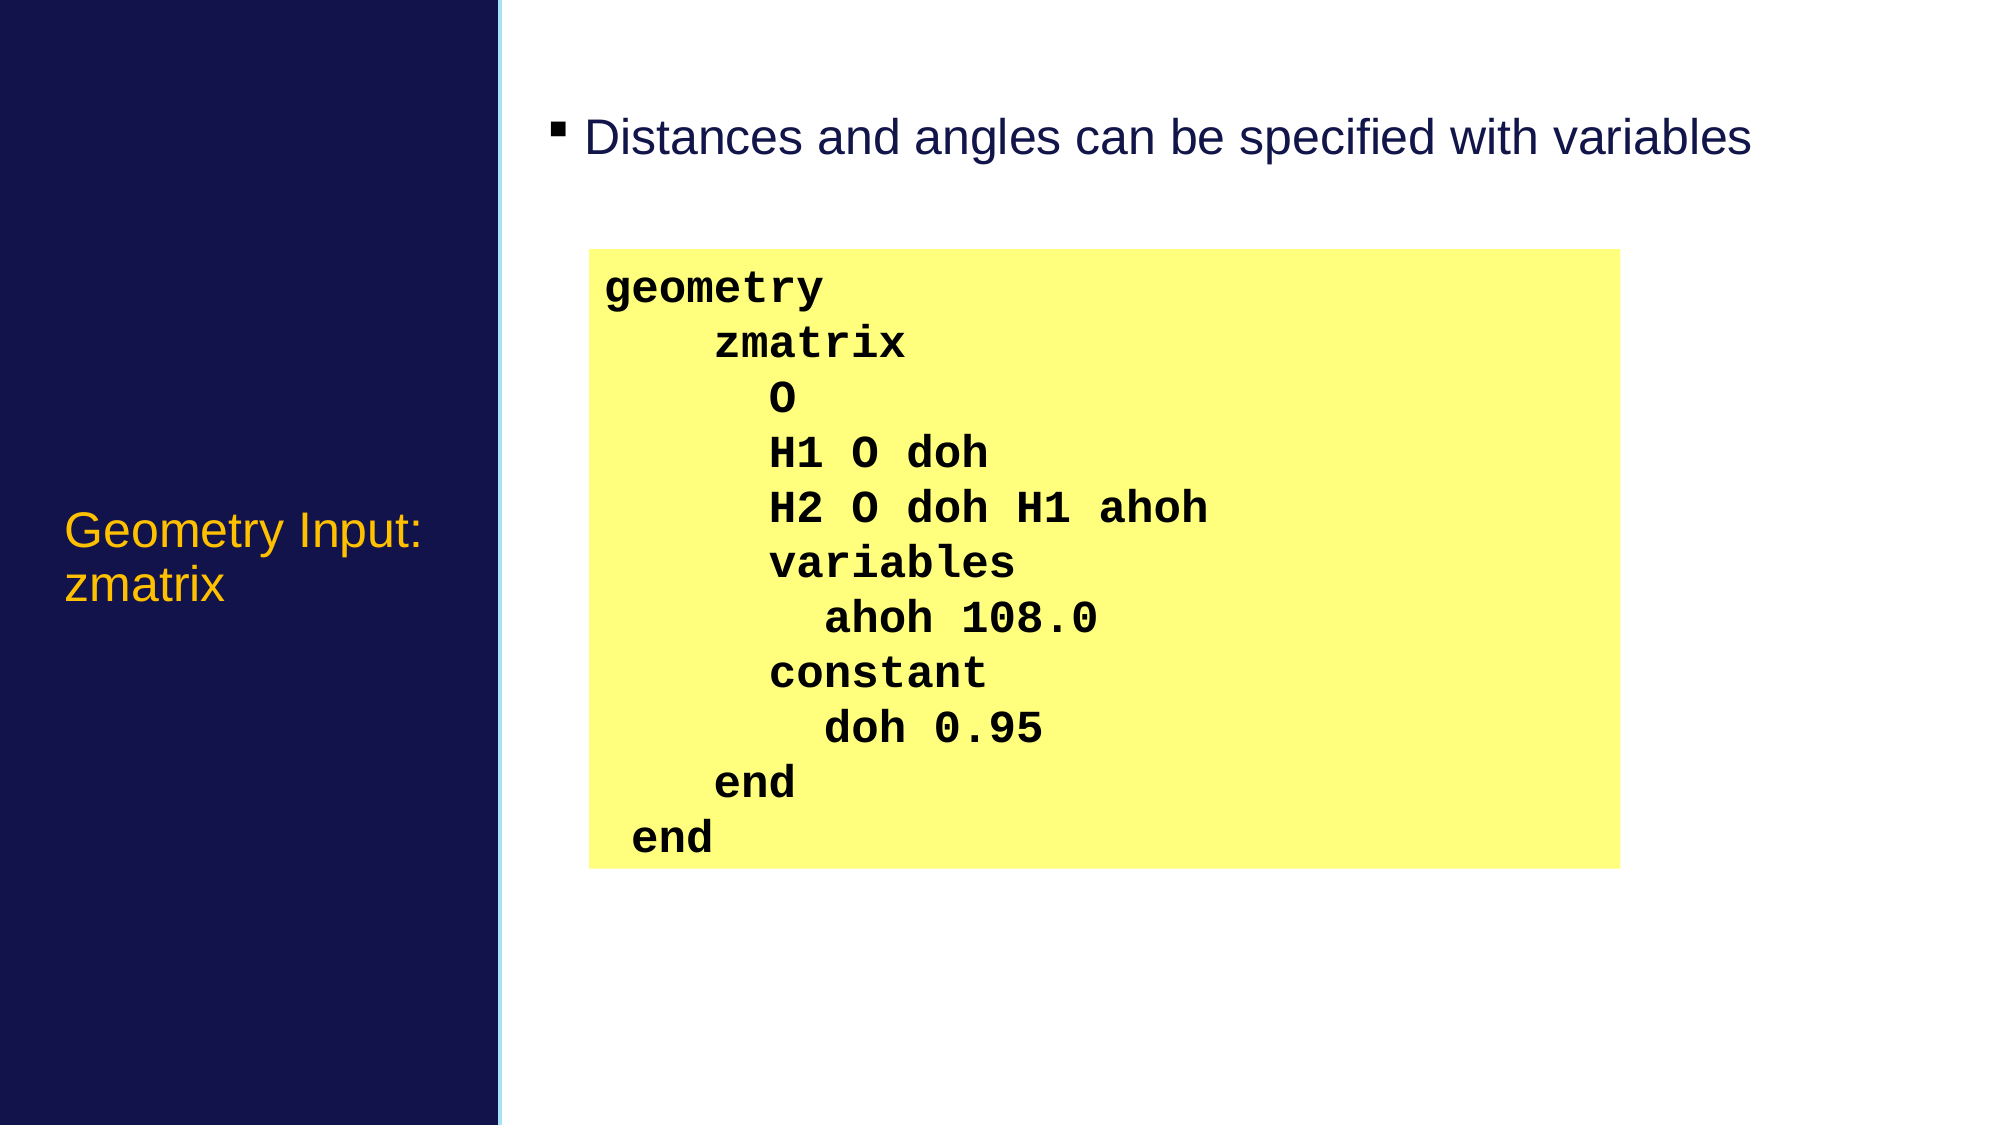

# Geometry Input: zmatrix
Distances and angles can be specified with variables

geometry
    zmatrix
      O
      H1 O doh
      H2 O doh H1 ahoh
      variables
        ahoh 108.0
      constant
        doh 0.95
    end
 end